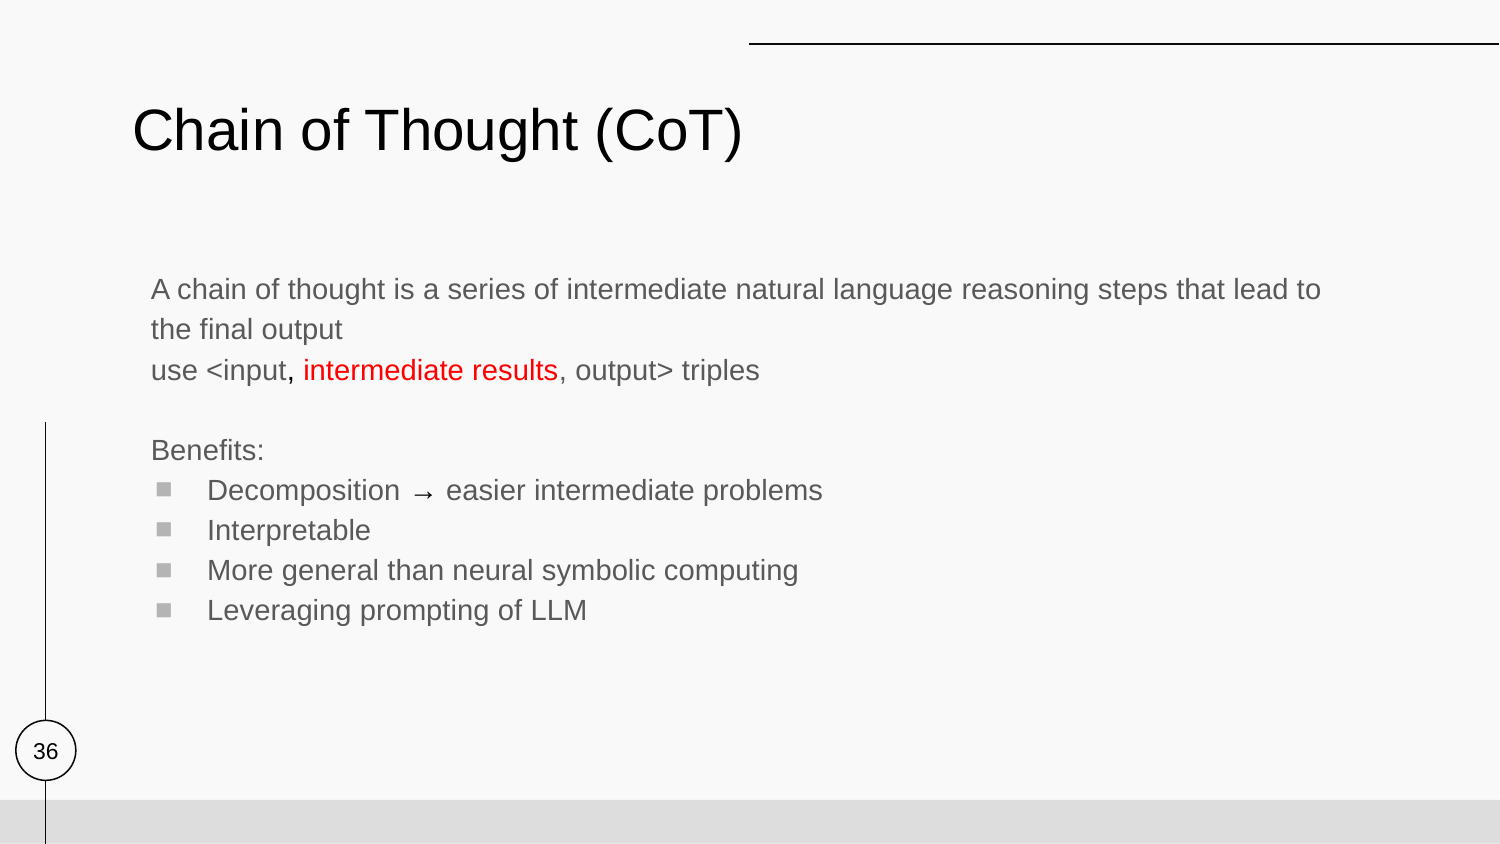

# Chain of Thought (CoT)
A chain of thought is a series of intermediate natural language reasoning steps that lead to the final output
use <input, intermediate results, output> triples

Benefits:
Decomposition → easier intermediate problems
Interpretable
More general than neural symbolic computing
Leveraging prompting of LLM

33
36